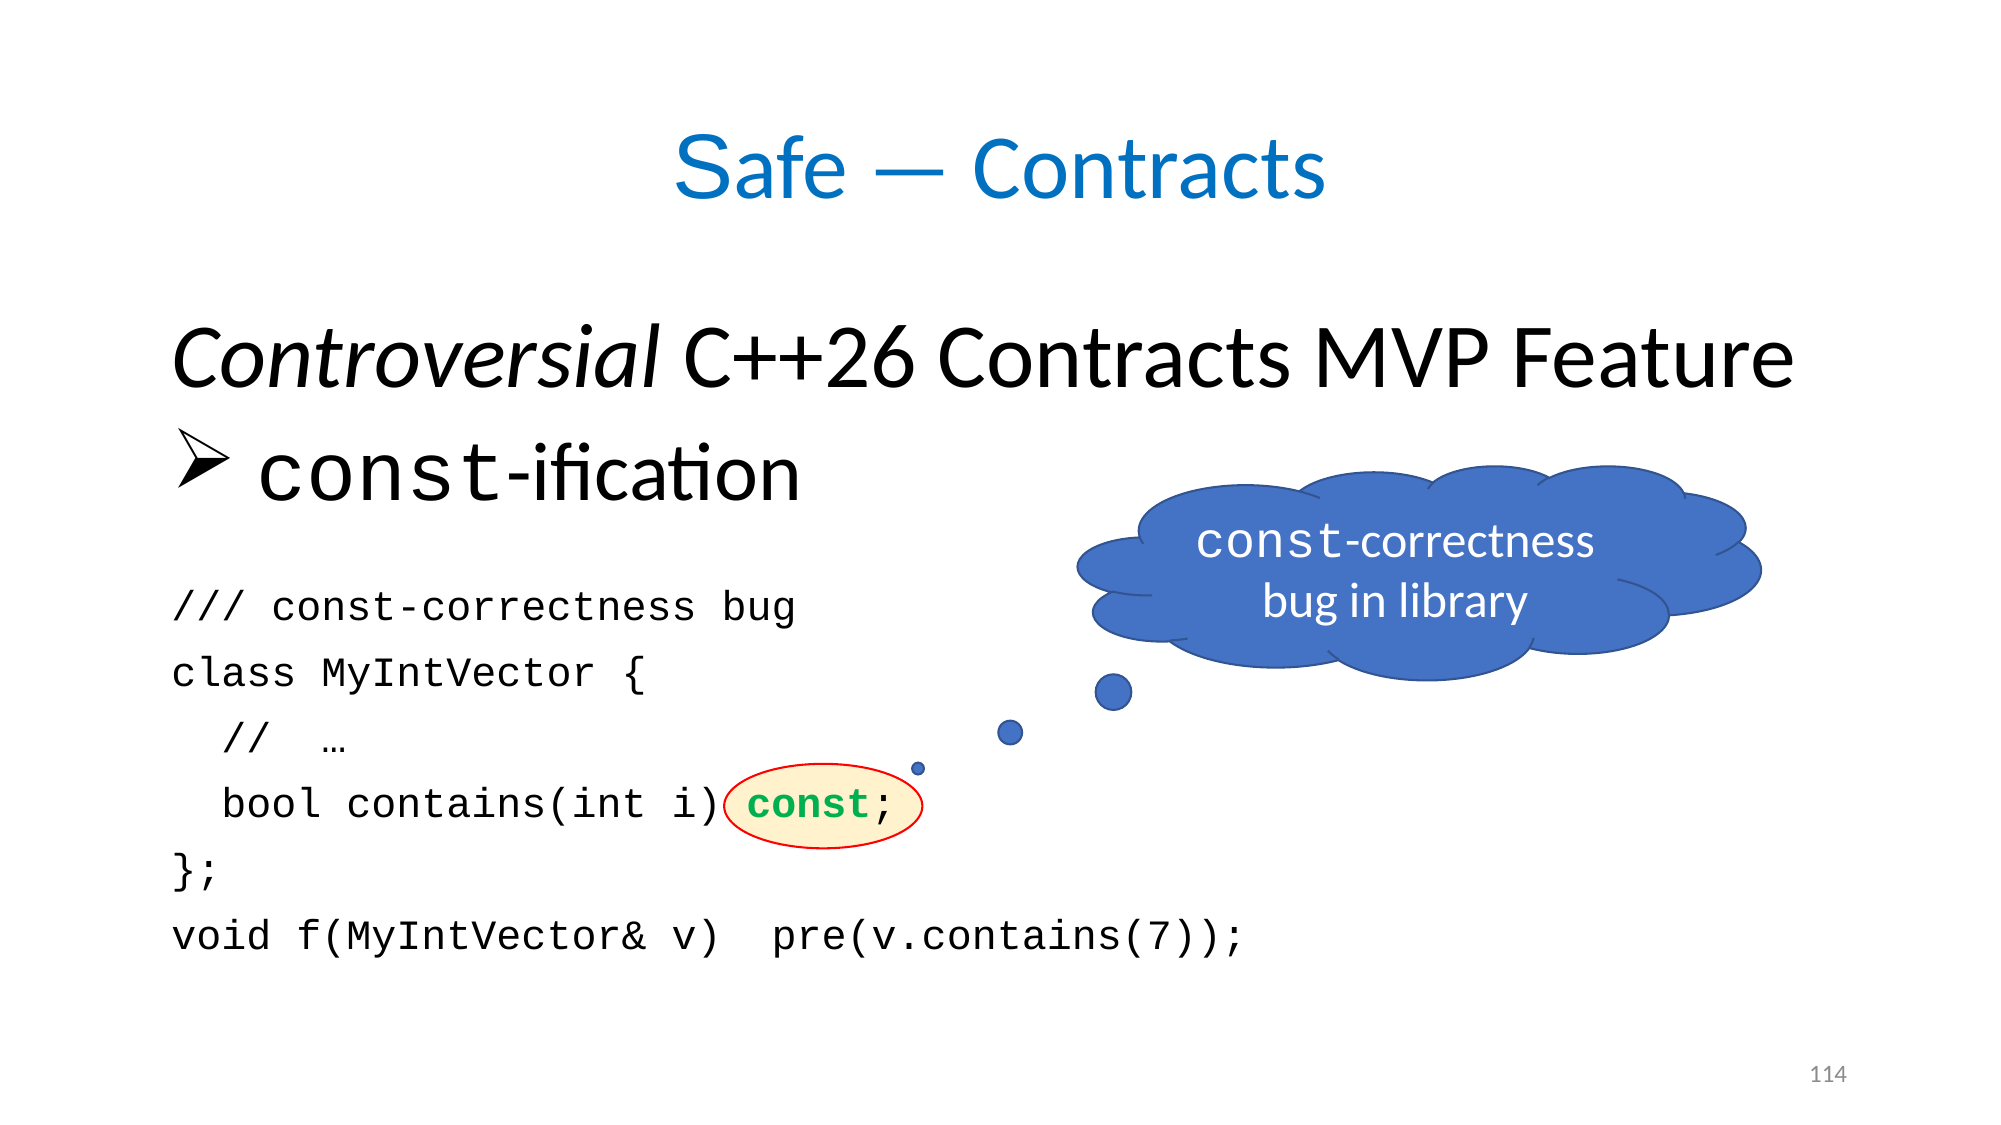

# Safe — Contracts
Controversial C++26 Contracts MVP Feature
 const-ification
/// const-correctness bug
class MyIntVector {
  //  …
  bool contains(int i) const;
};
void f(MyIntVector& v)  pre(v.contains(7));

const-correctness bug in library

114